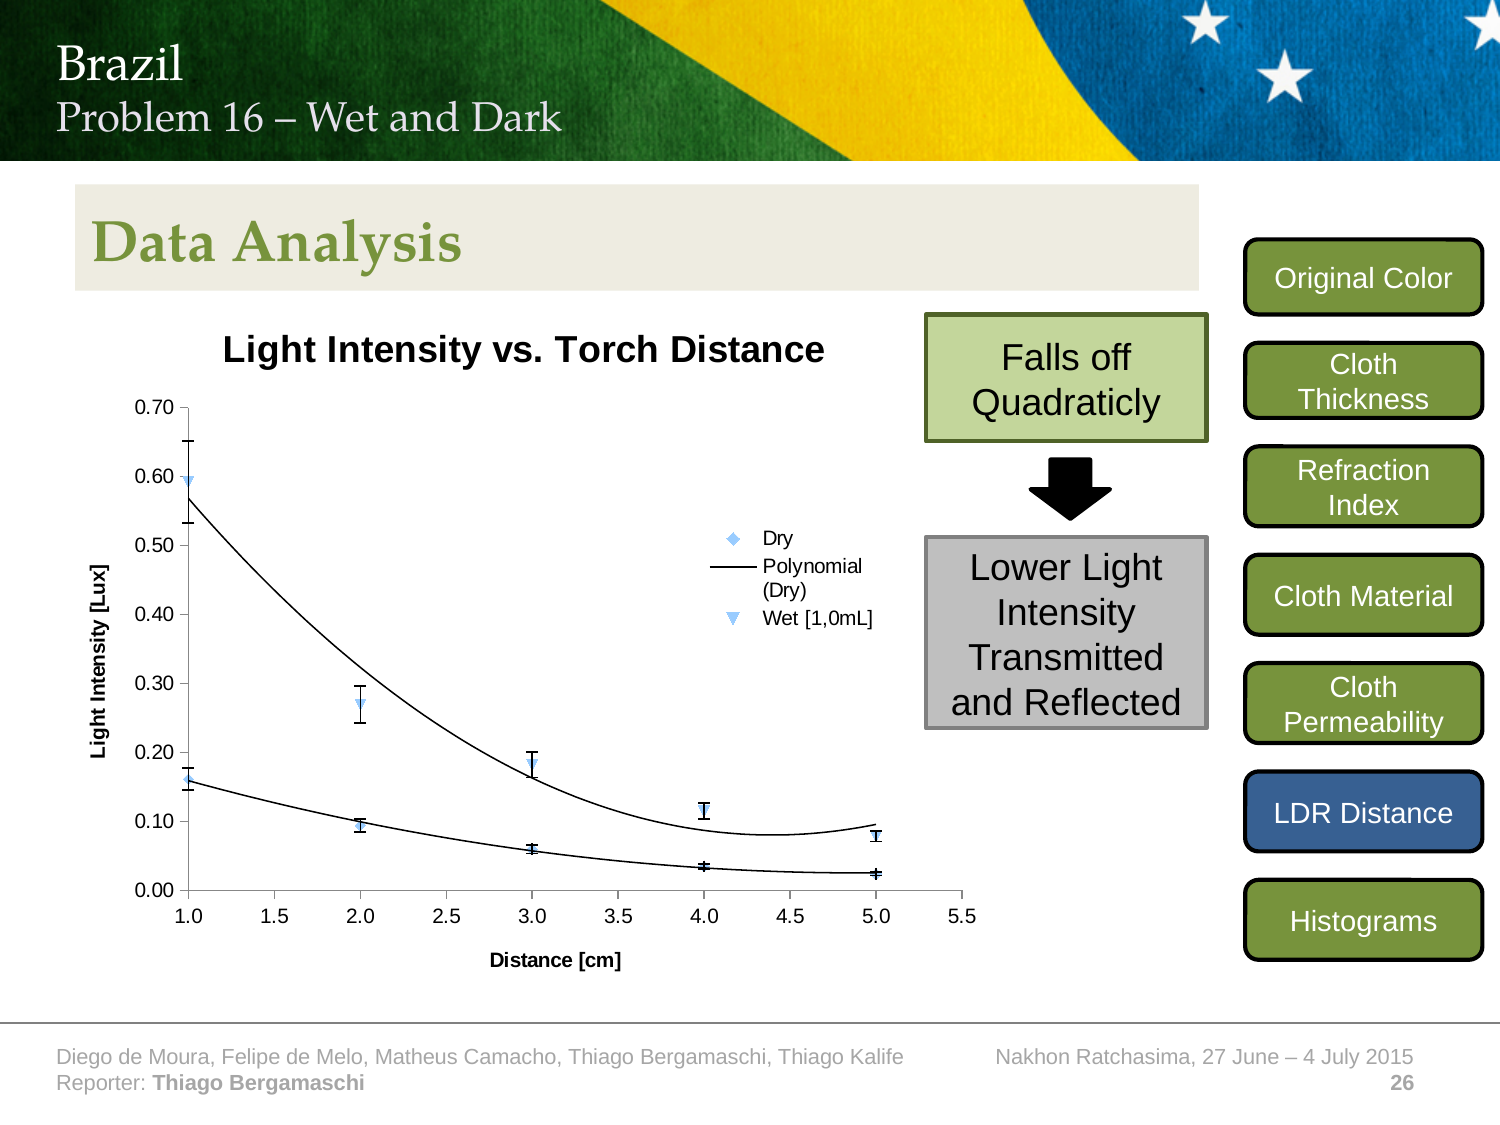

# Data Analysis
Original Color

### Chart: Light Intensity vs. Torch Distance

| Category |  |  |
|---|---|---|
Falls off Quadraticly
Cloth Thickness
Refraction Index

Lower Light Intensity Transmitted and Reflected
Cloth Material
Cloth Permeability
LDR Distance
Histograms